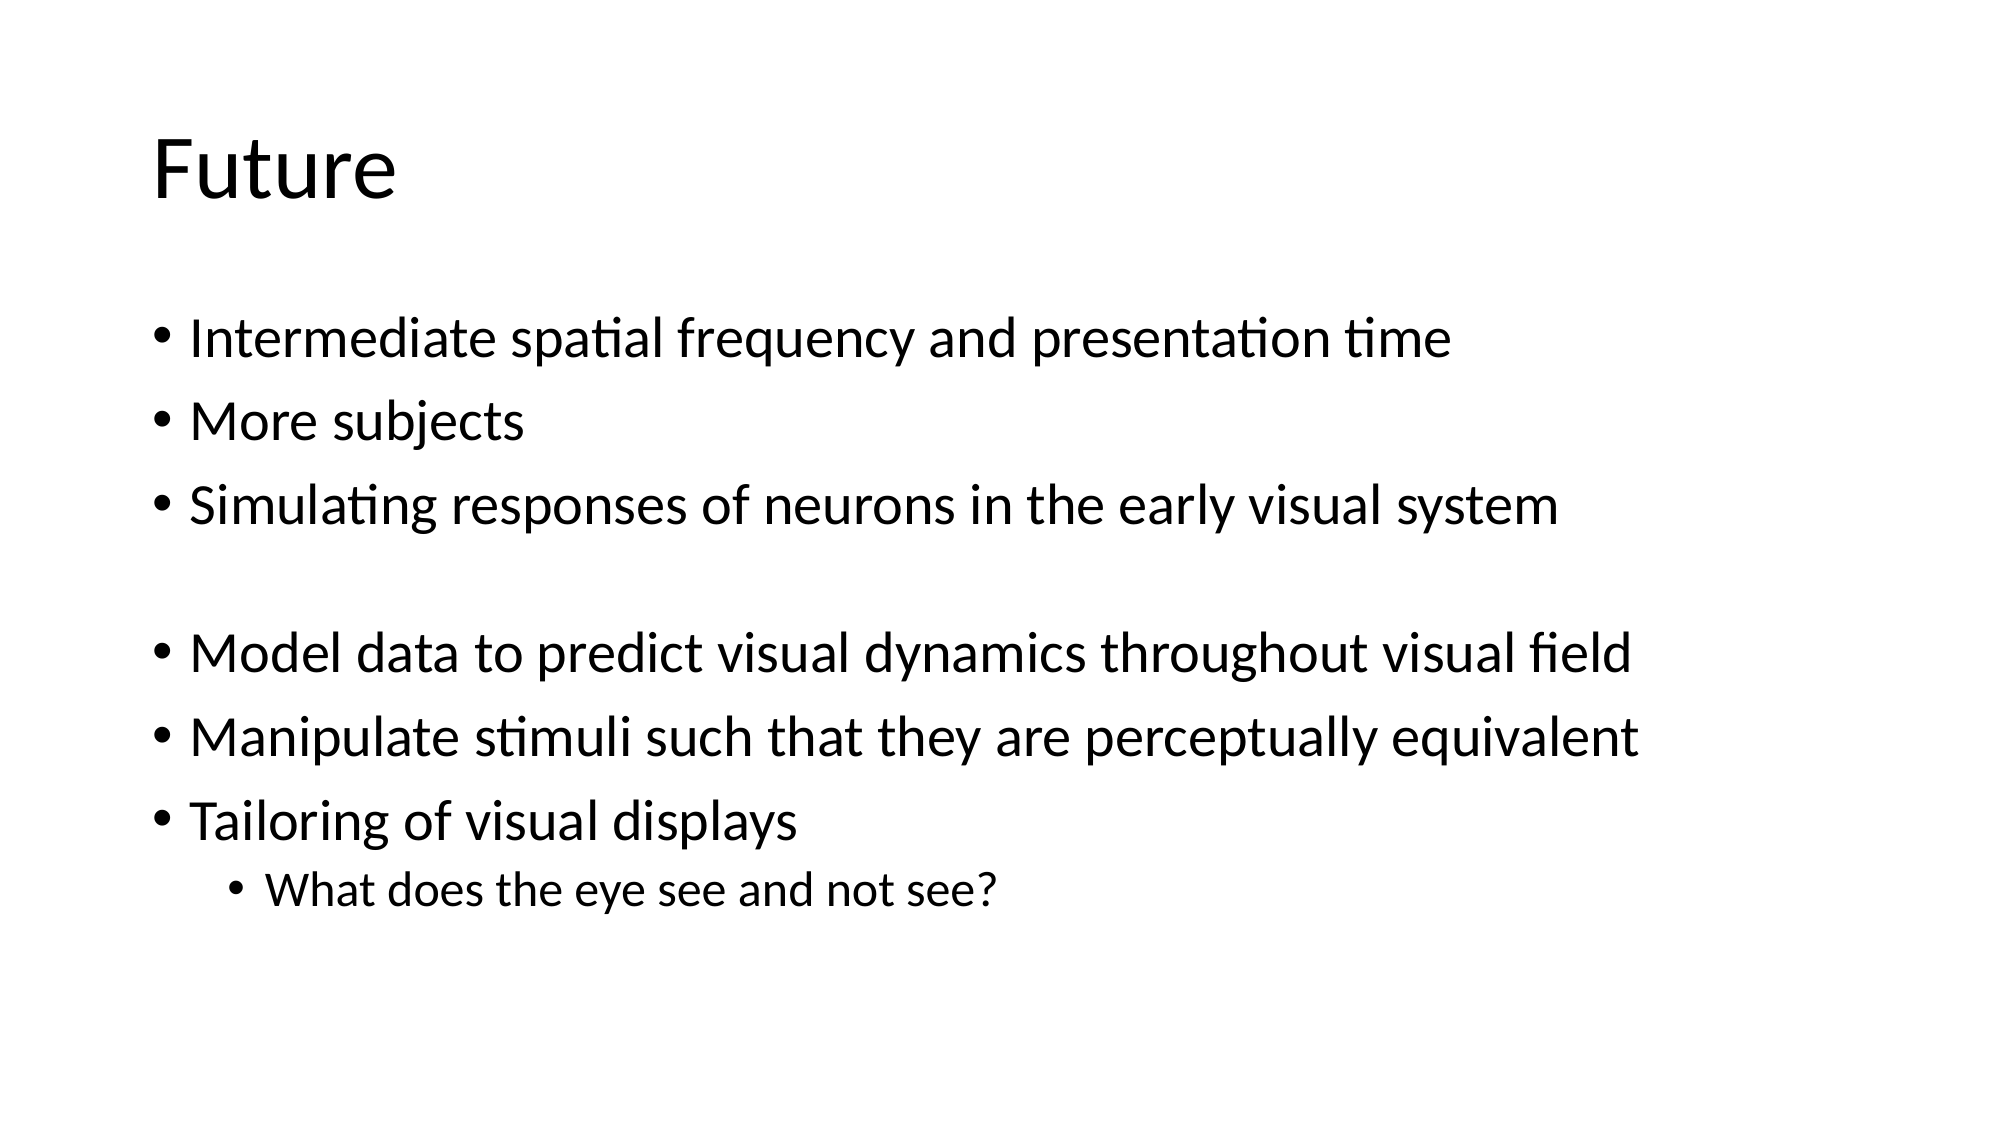

# Future
Intermediate spatial frequency and presentation time
More subjects
Simulating responses of neurons in the early visual system

Model data to predict visual dynamics throughout visual field
Manipulate stimuli such that they are perceptually equivalent
Tailoring of visual displays
What does the eye see and not see?